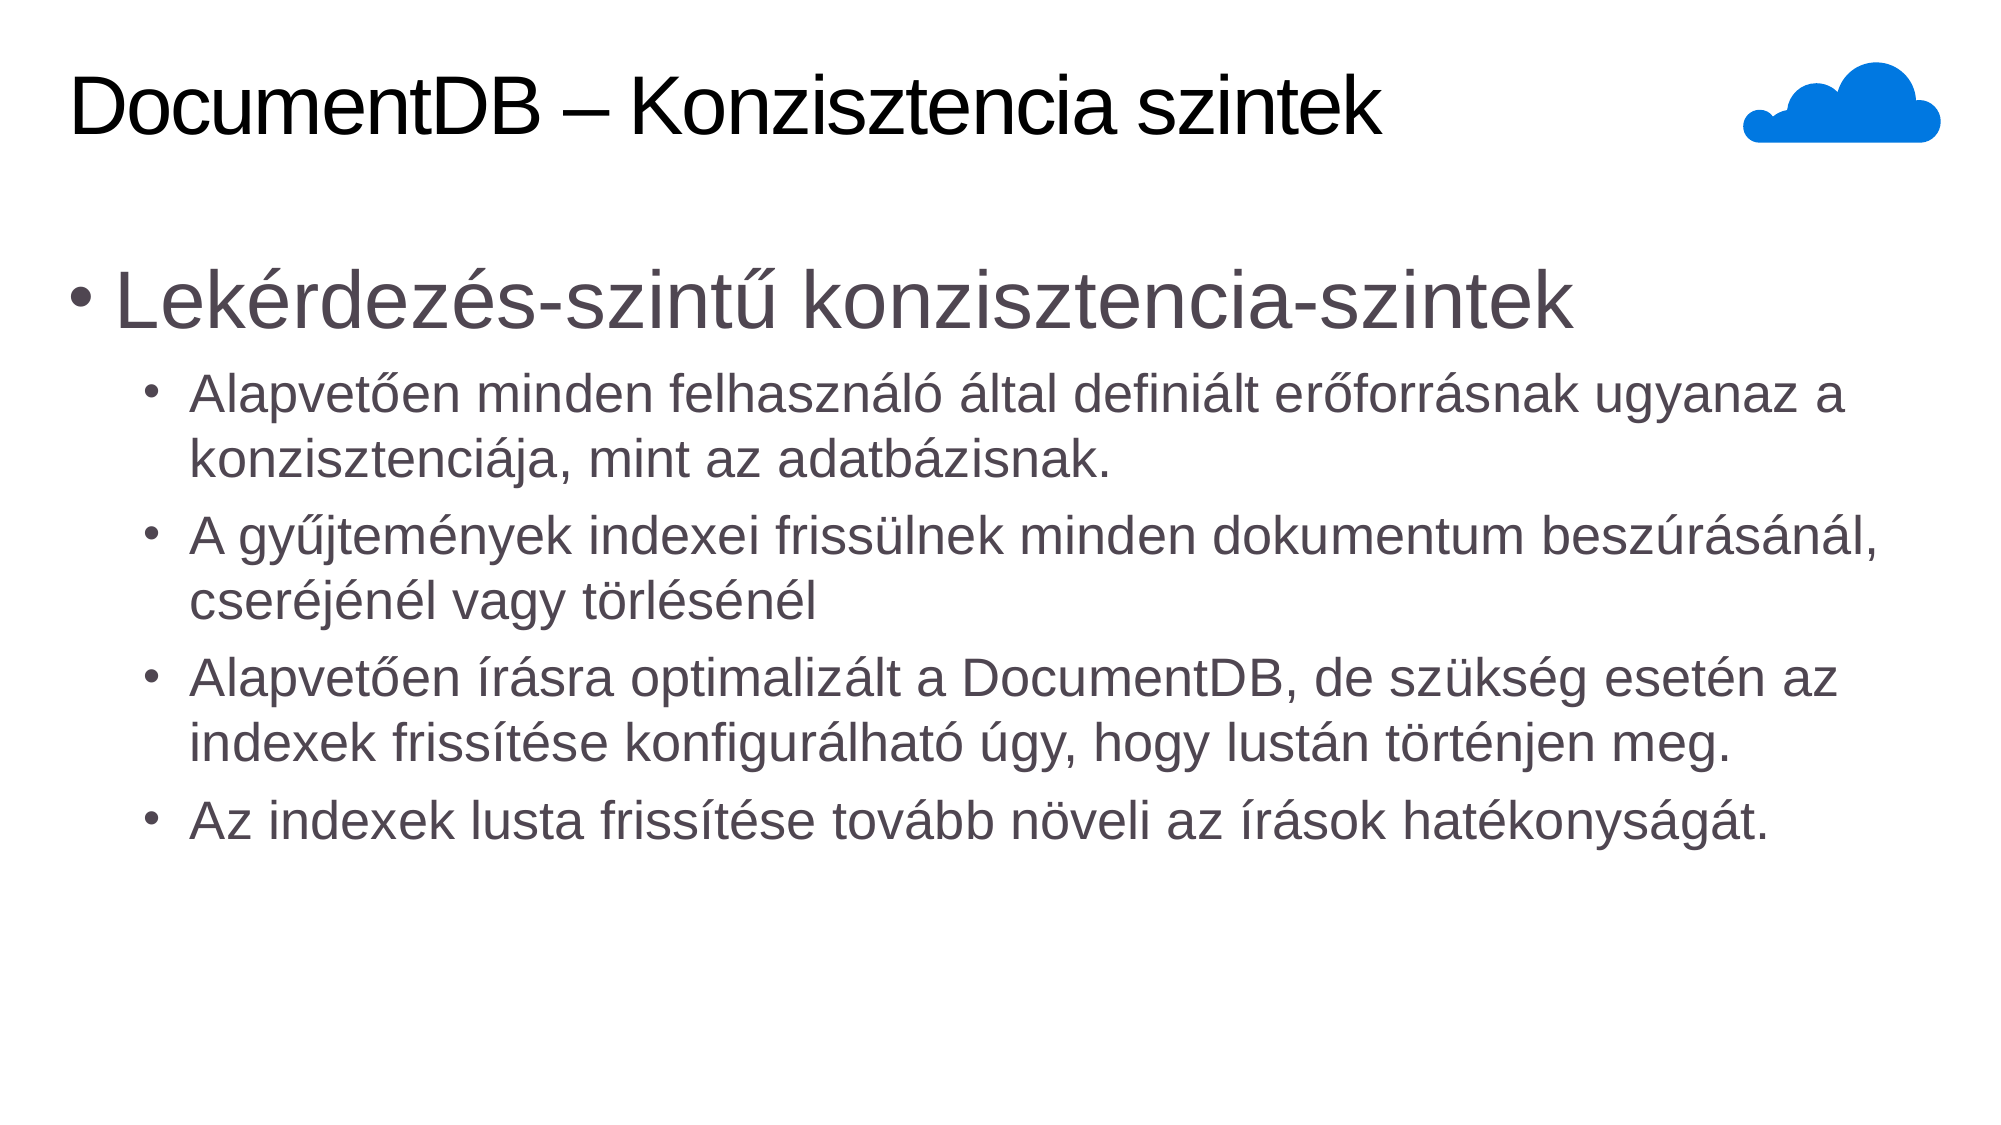

# DocumentDB – Konzisztencia szintek
Lekérdezés-szintű konzisztencia-szintek
Alapvetően minden felhasználó által definiált erőforrásnak ugyanaz a konzisztenciája, mint az adatbázisnak.
A gyűjtemények indexei frissülnek minden dokumentum beszúrásánál, cseréjénél vagy törlésénél
Alapvetően írásra optimalizált a DocumentDB, de szükség esetén az indexek frissítése konfigurálható úgy, hogy lustán történjen meg.
Az indexek lusta frissítése tovább növeli az írások hatékonyságát.